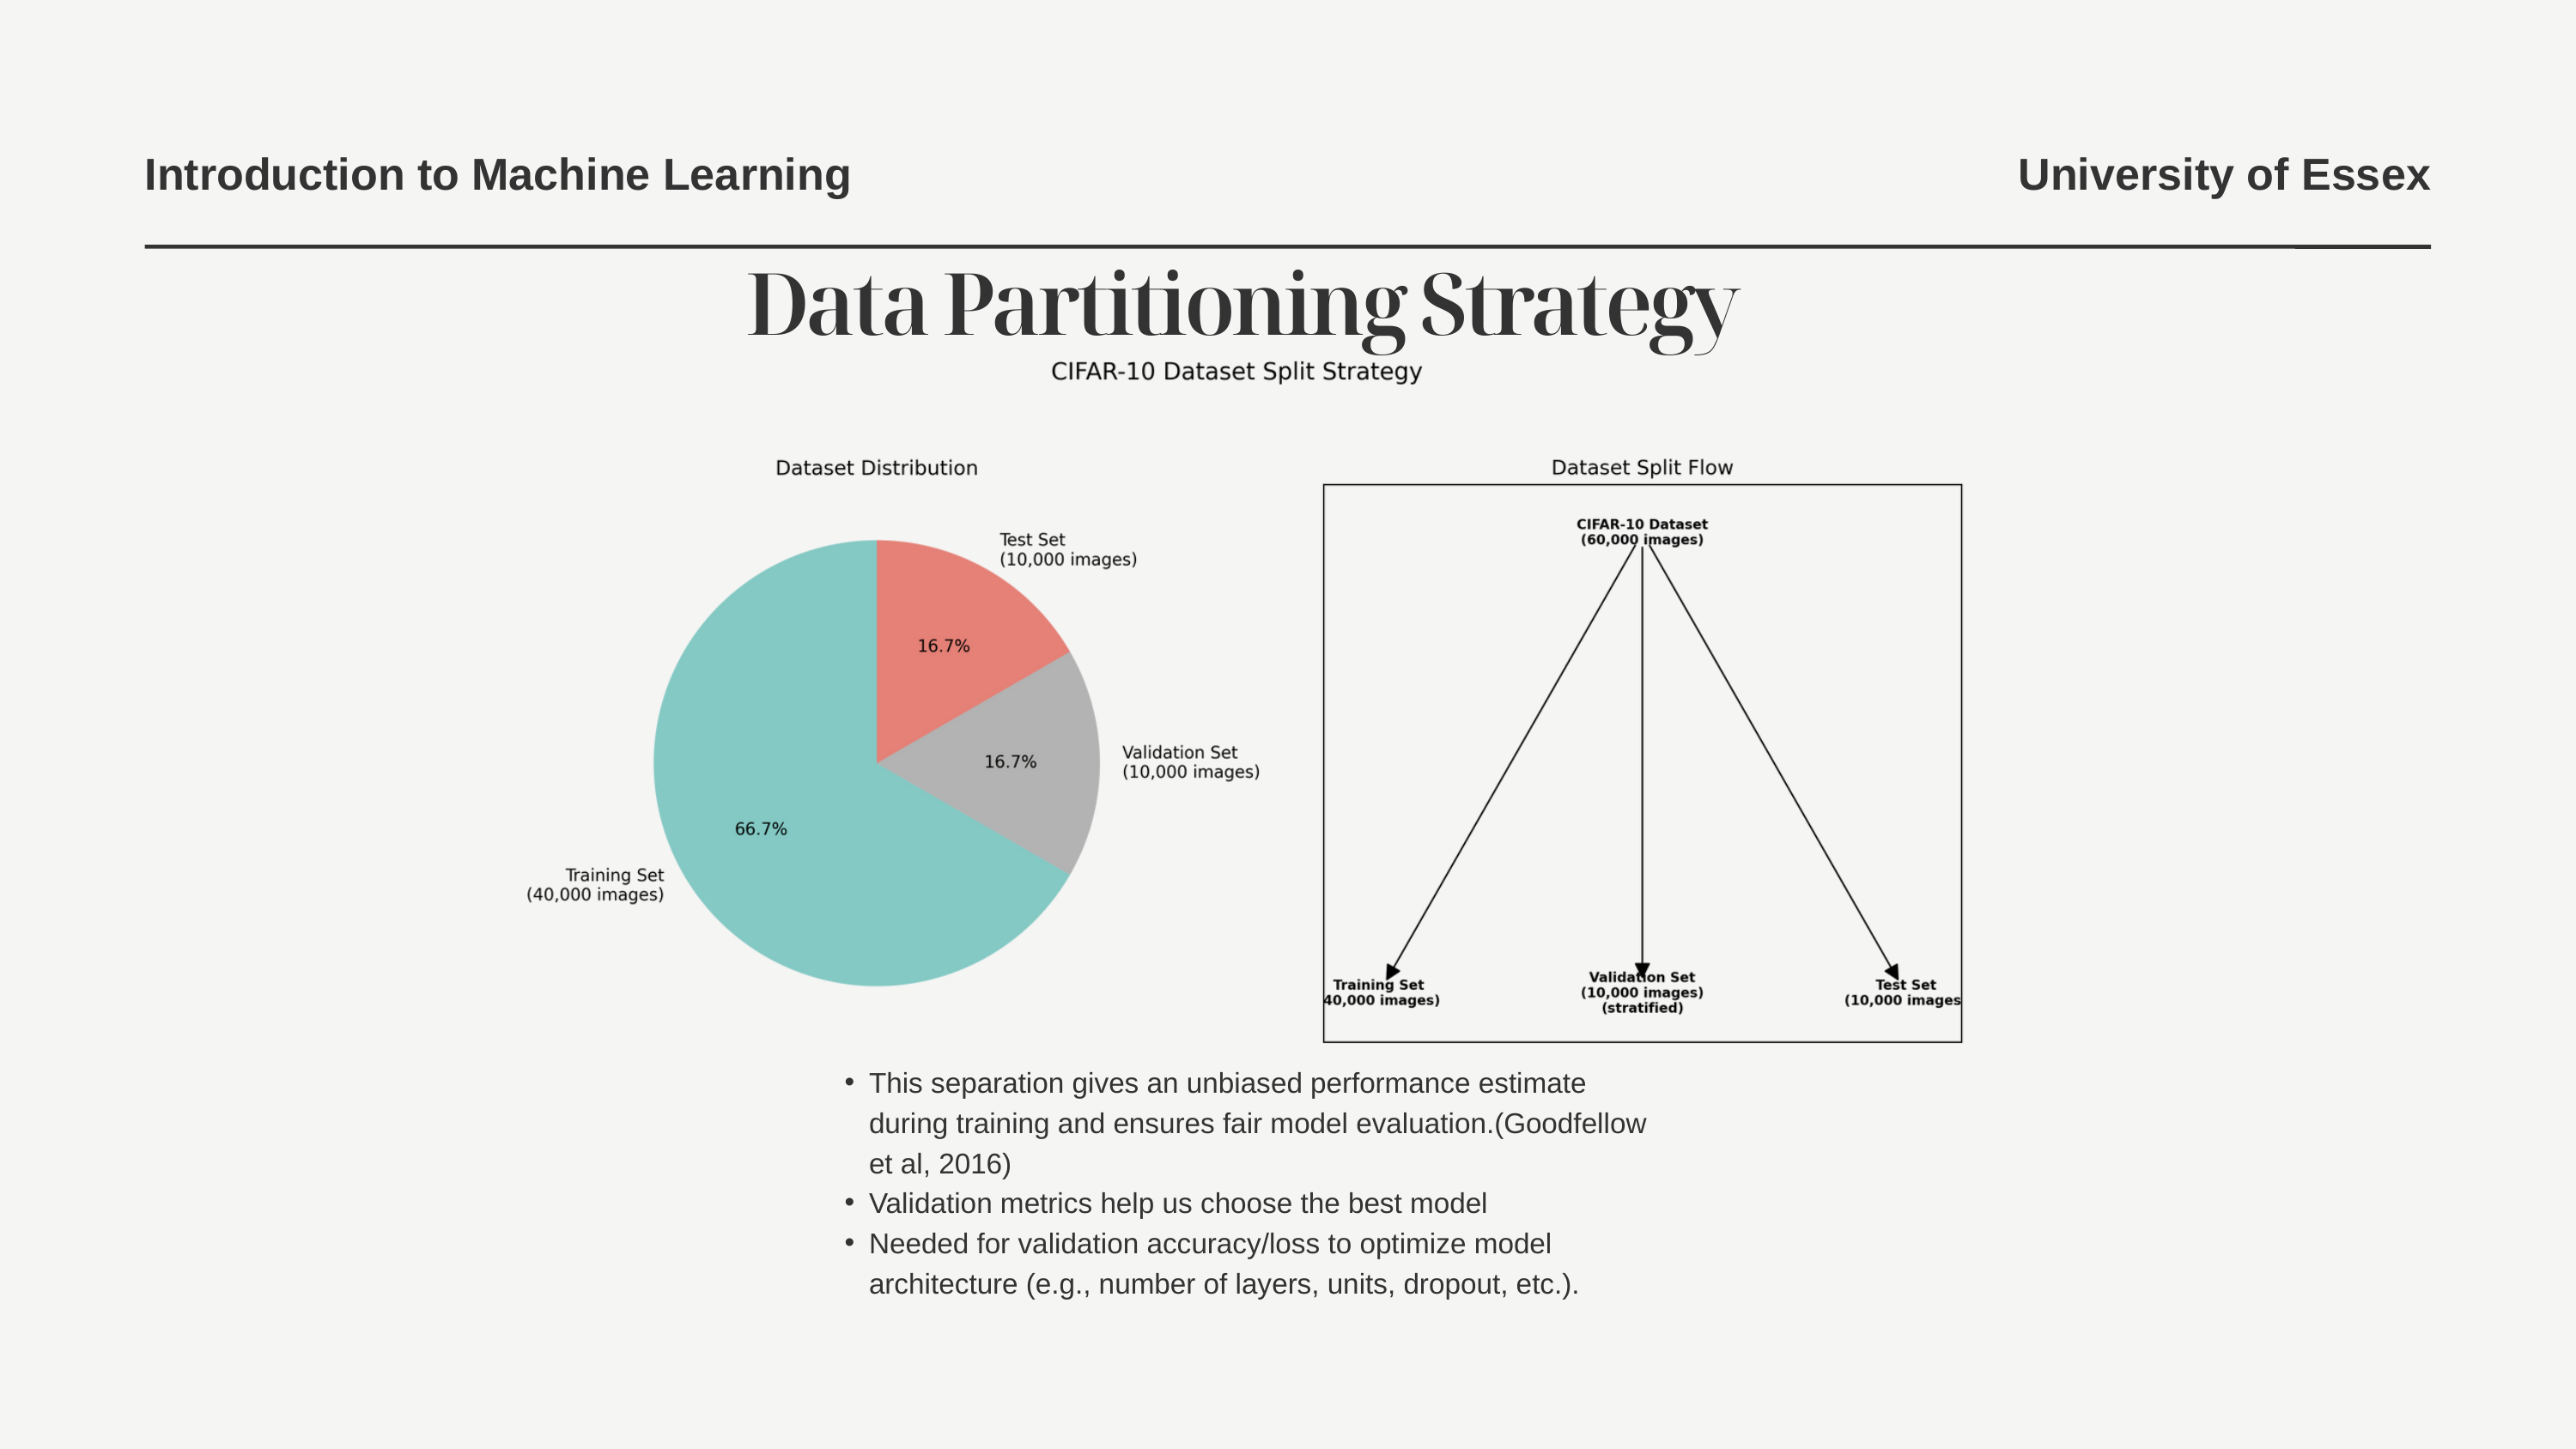

Introduction to Machine Learning
University of Essex

Data Partitioning Strategy

This separation gives an unbiased performance estimate during training and ensures fair model evaluation.(Goodfellow et al, 2016)
Validation metrics help us choose the best model
Needed for validation accuracy/loss to optimize model architecture (e.g., number of layers, units, dropout, etc.).